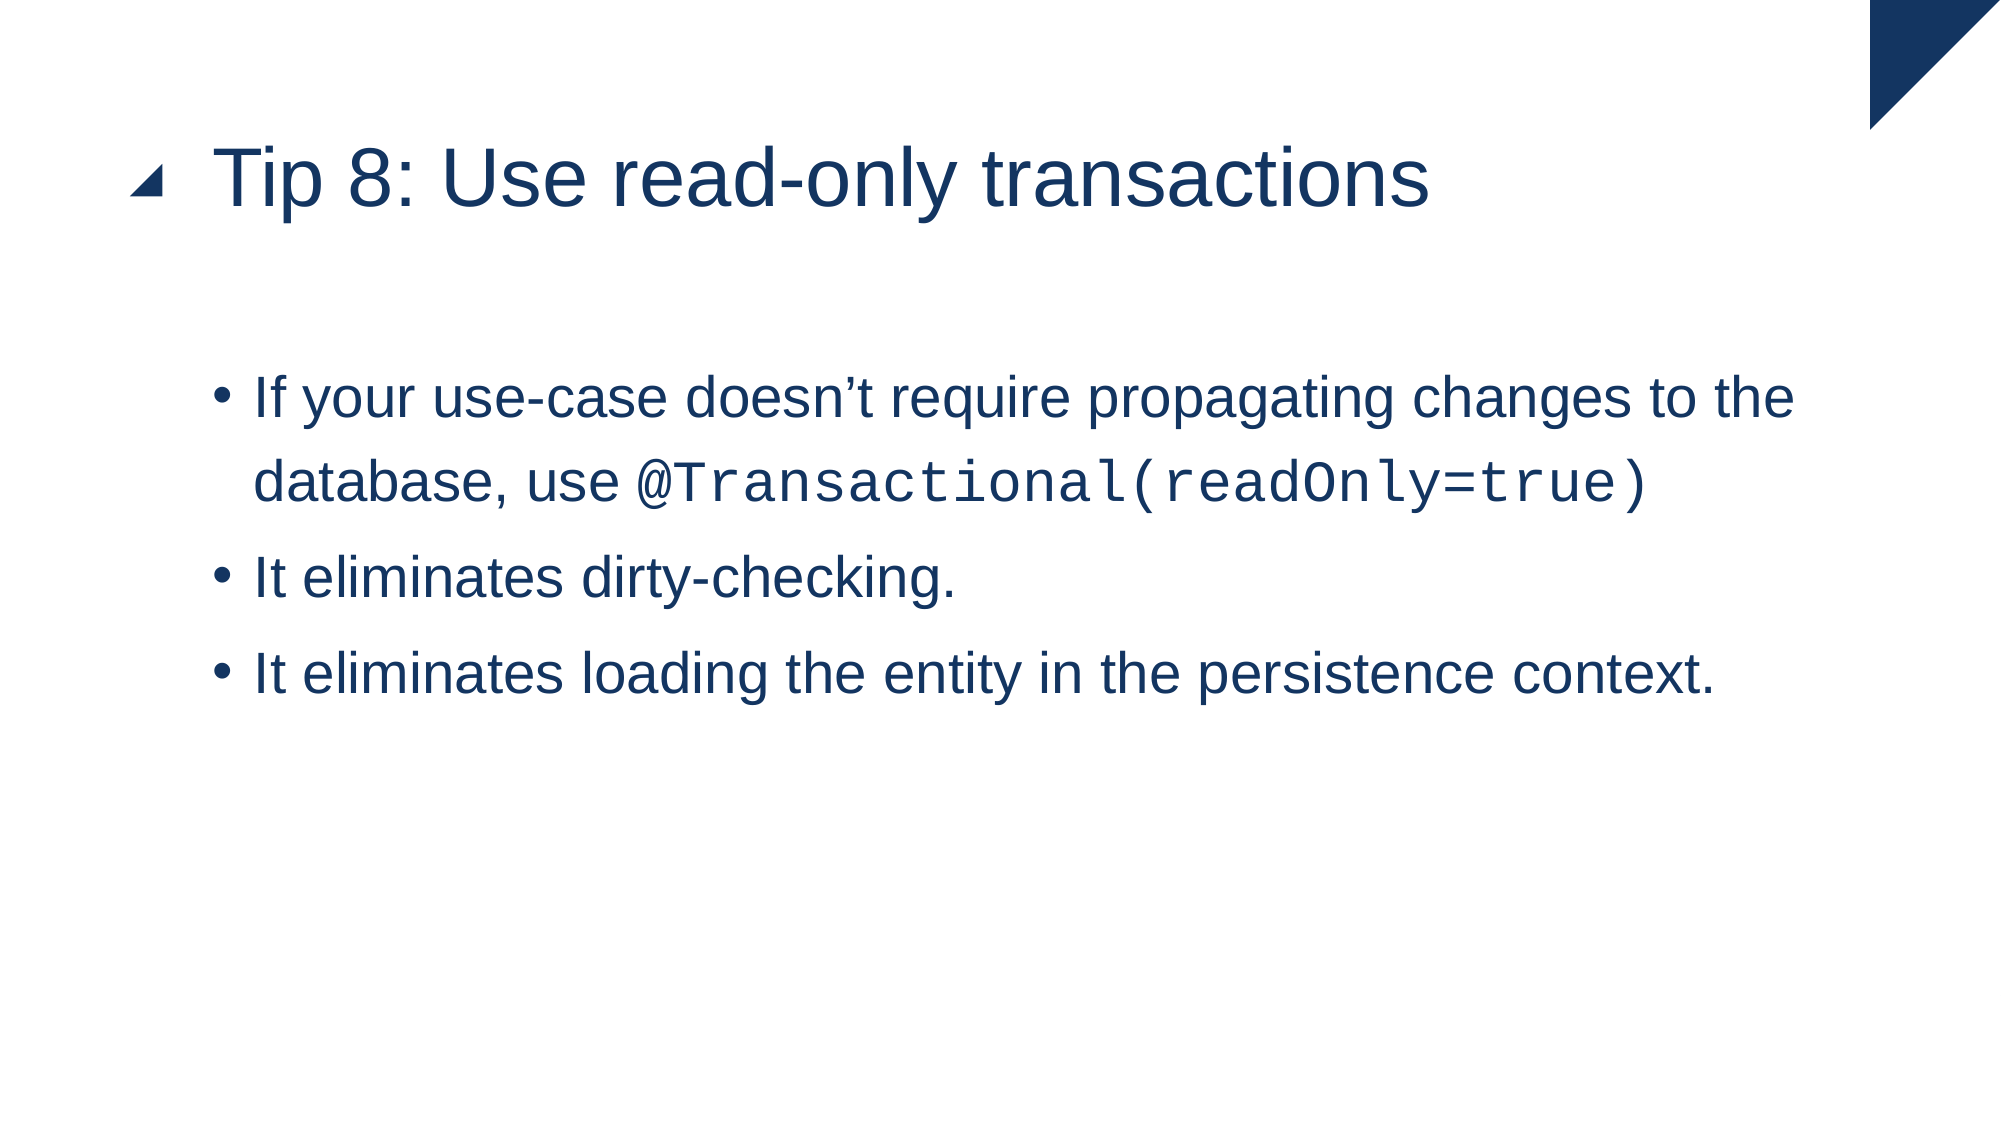

# Tip 8: Use read-only transactions
If your use-case doesn’t require propagating changes to the database, use @Transactional(readOnly=true)
It eliminates dirty-checking.
It eliminates loading the entity in the persistence context.